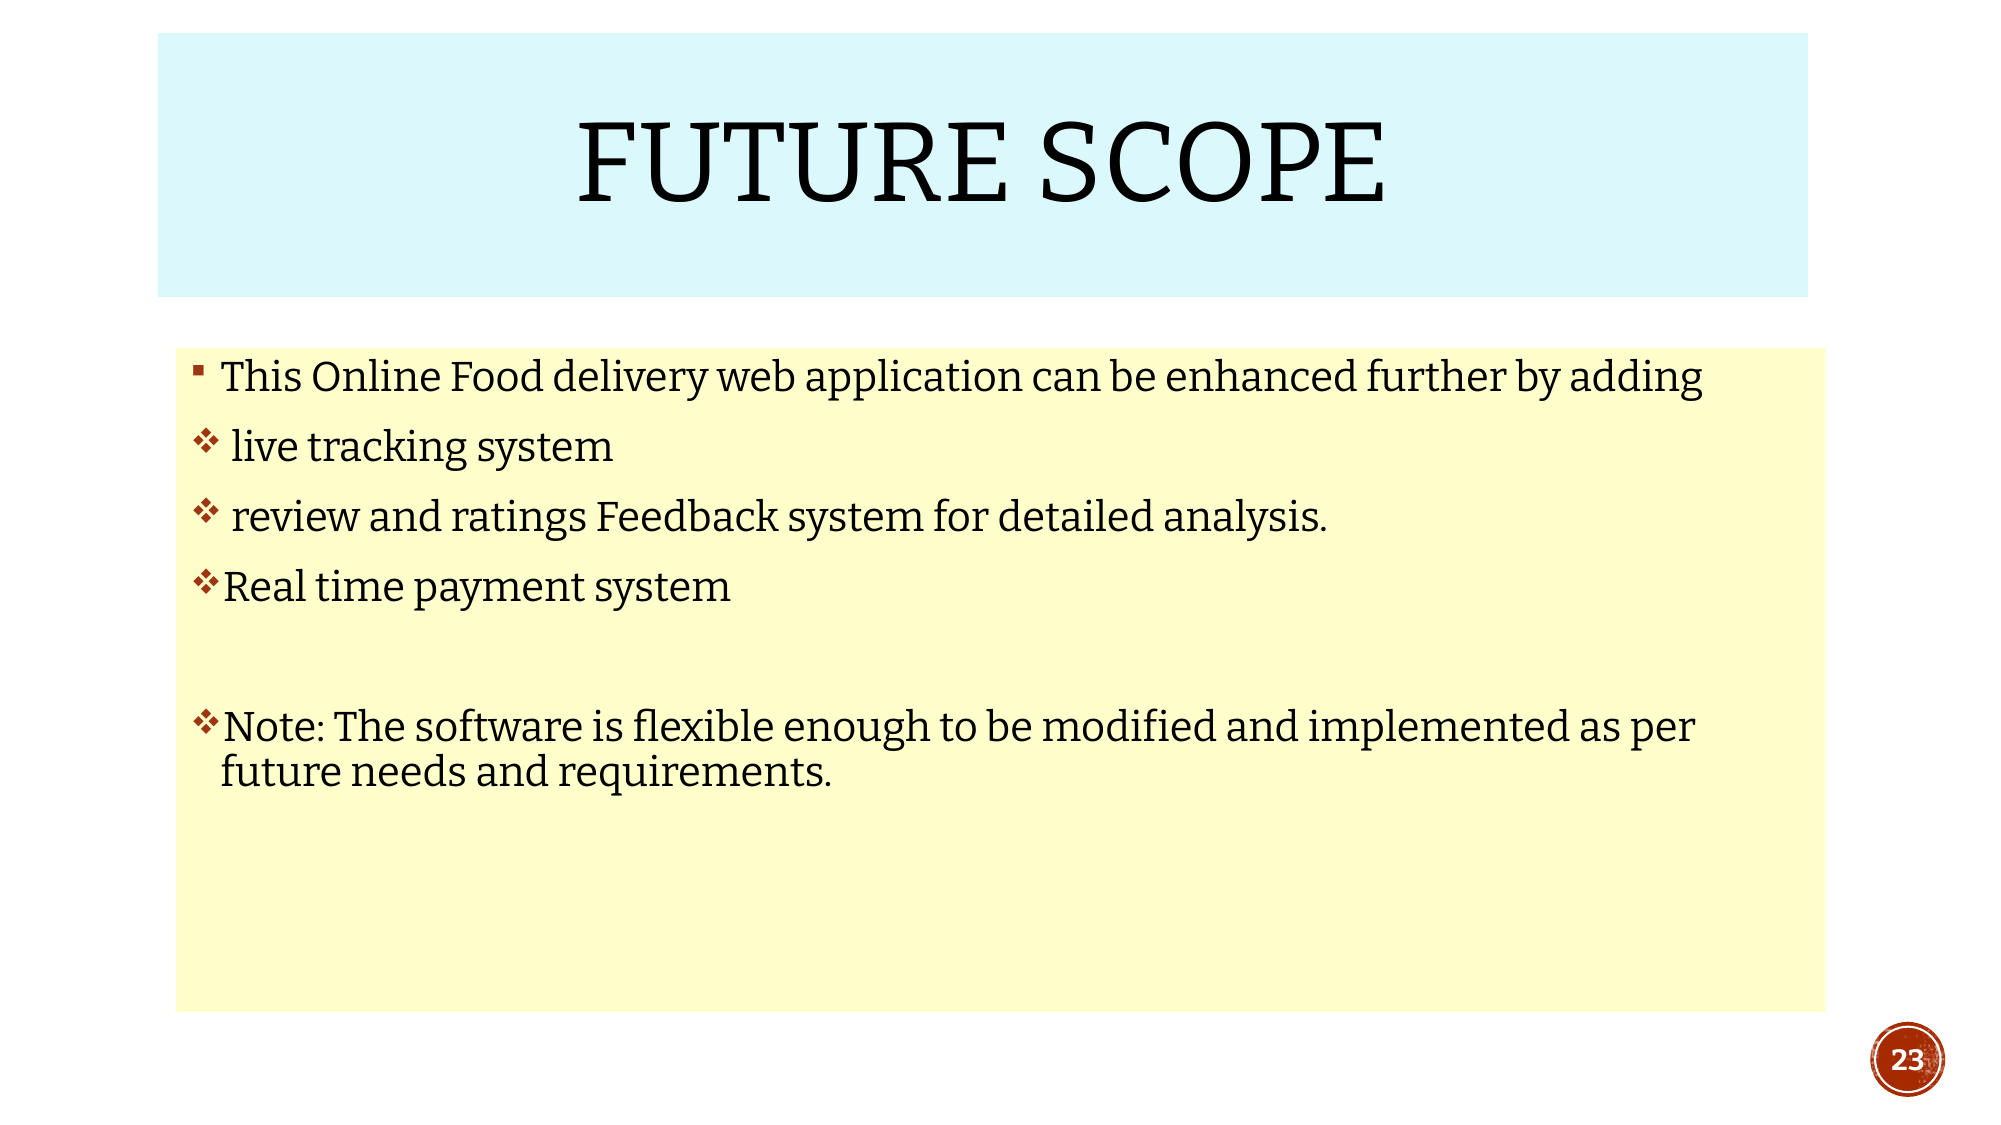

# Future Scope
This Online Food delivery web application can be enhanced further by adding
 live tracking system
 review and ratings Feedback system for detailed analysis.
Real time payment system

Note: The software is flexible enough to be modified and implemented as per future needs and requirements.

23